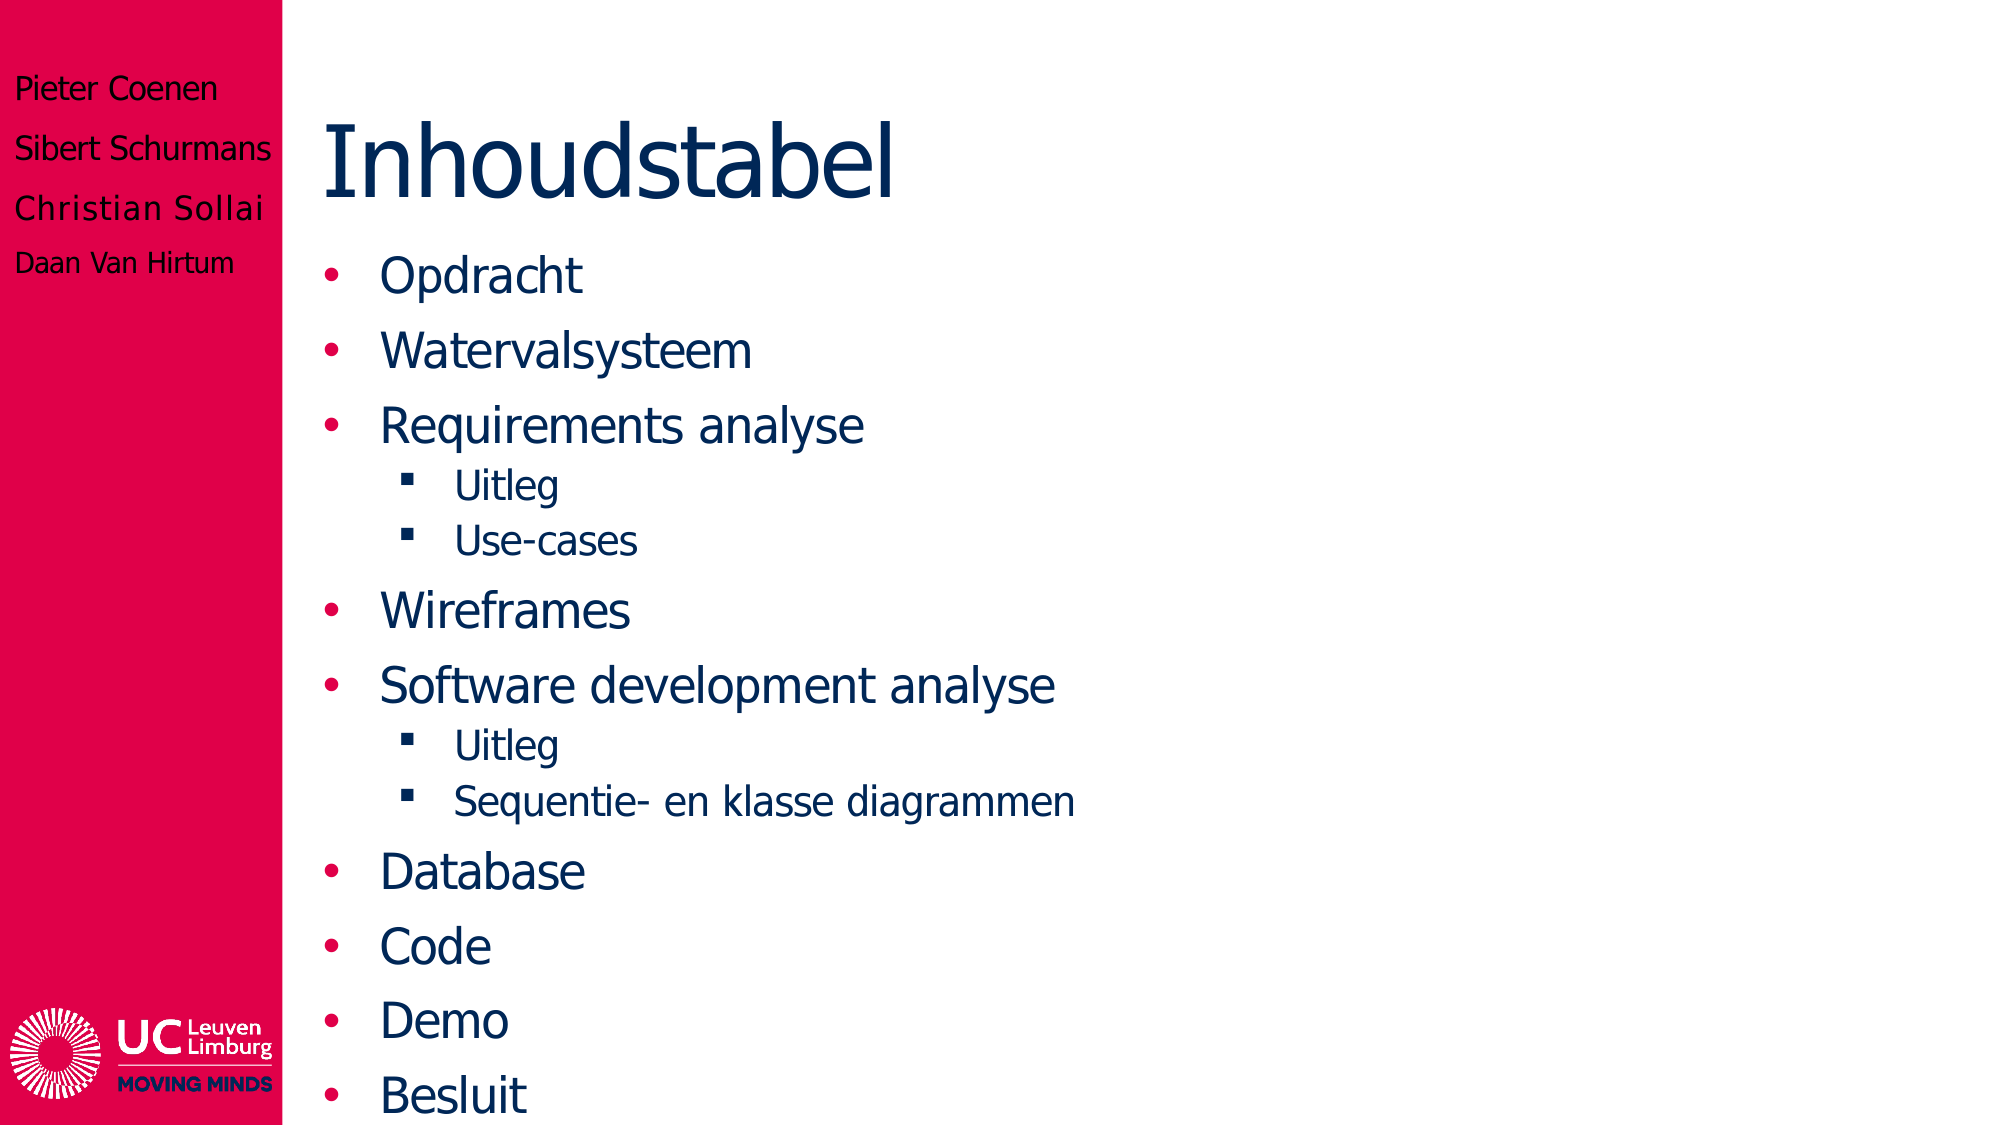

Pieter Coenen
Sibert Schurmans
Christian Sollai
Daan Van Hirtum
# Inhoudstabel
Opdracht
Watervalsysteem
Requirements analyse
Uitleg
Use-cases
Wireframes
Software development analyse
Uitleg
Sequentie- en klasse diagrammen
Database
Code
Demo
Besluit